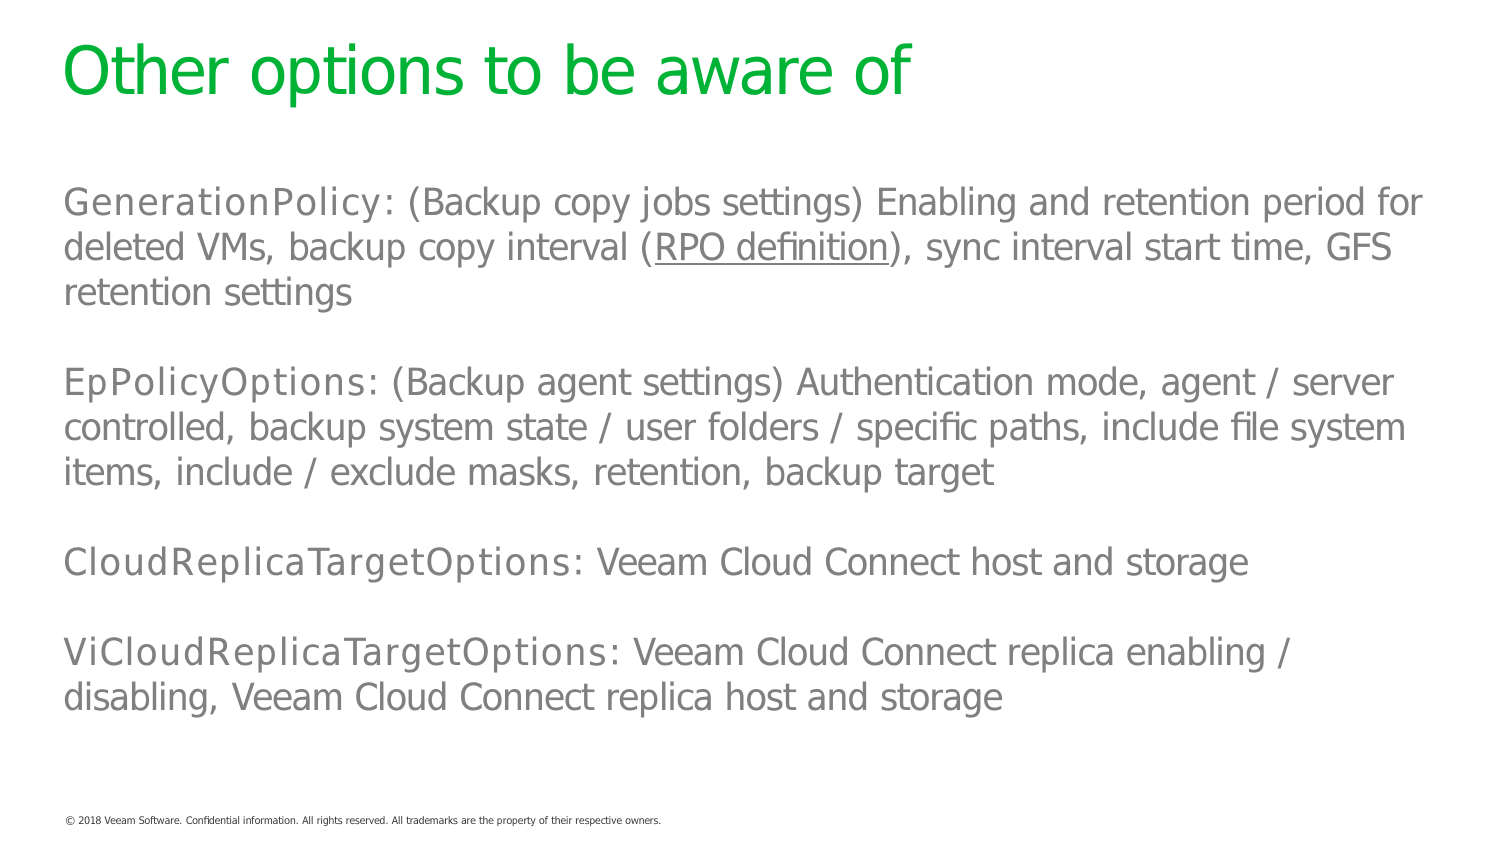

# Other options to be aware of
GenerationPolicy: (Backup copy jobs settings) Enabling and retention period for deleted VMs, backup copy interval (RPO definition), sync interval start time, GFS retention settings

EpPolicyOptions: (Backup agent settings) Authentication mode, agent / server controlled, backup system state / user folders / specific paths, include file system items, include / exclude masks, retention, backup target

CloudReplicaTargetOptions: Veeam Cloud Connect host and storage

ViCloudReplicaTargetOptions: Veeam Cloud Connect replica enabling / disabling, Veeam Cloud Connect replica host and storage